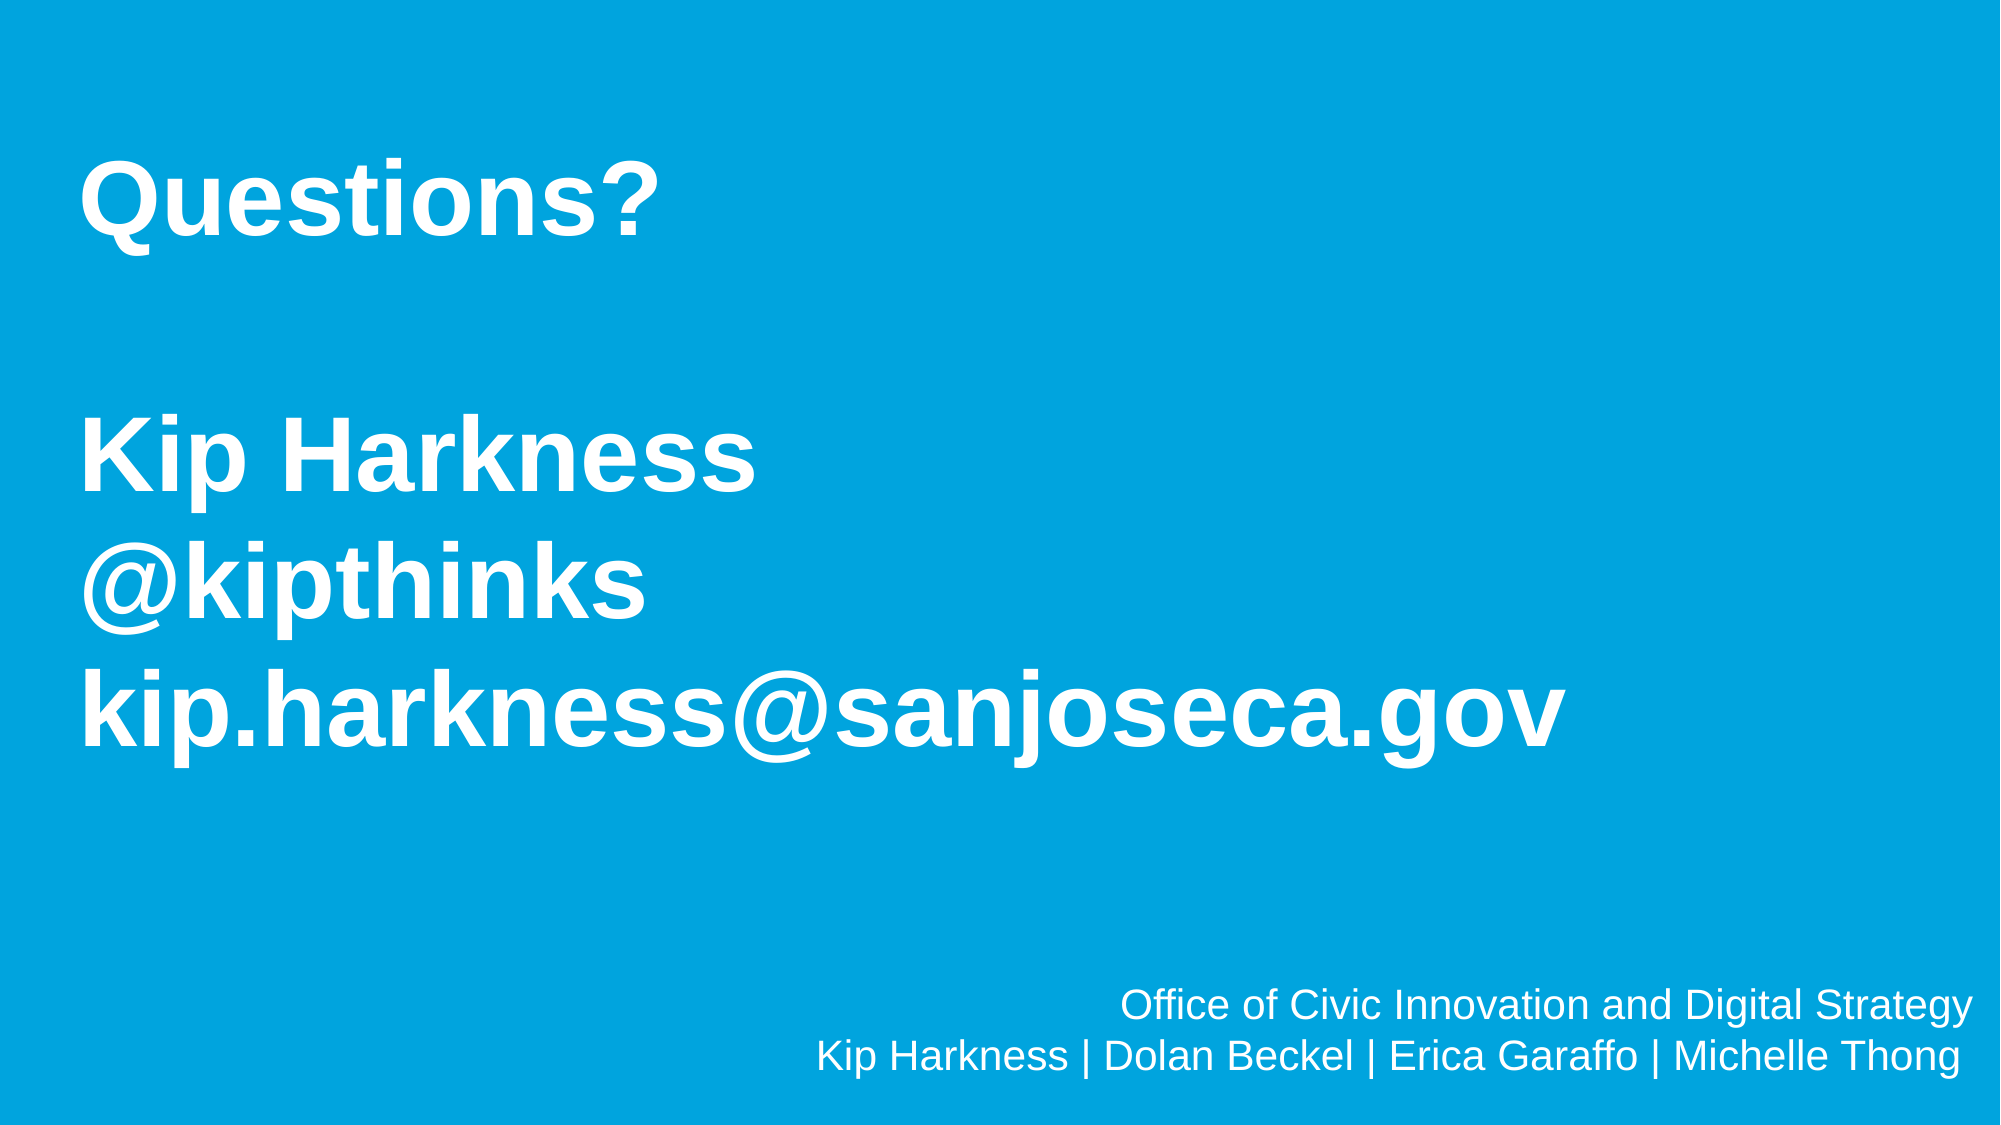

# Questions? Kip Harkness @kipthinks kip.harkness@sanjoseca.gov
Office of Civic Innovation and Digital Strategy
Kip Harkness | Dolan Beckel | Erica Garaffo | Michelle Thong